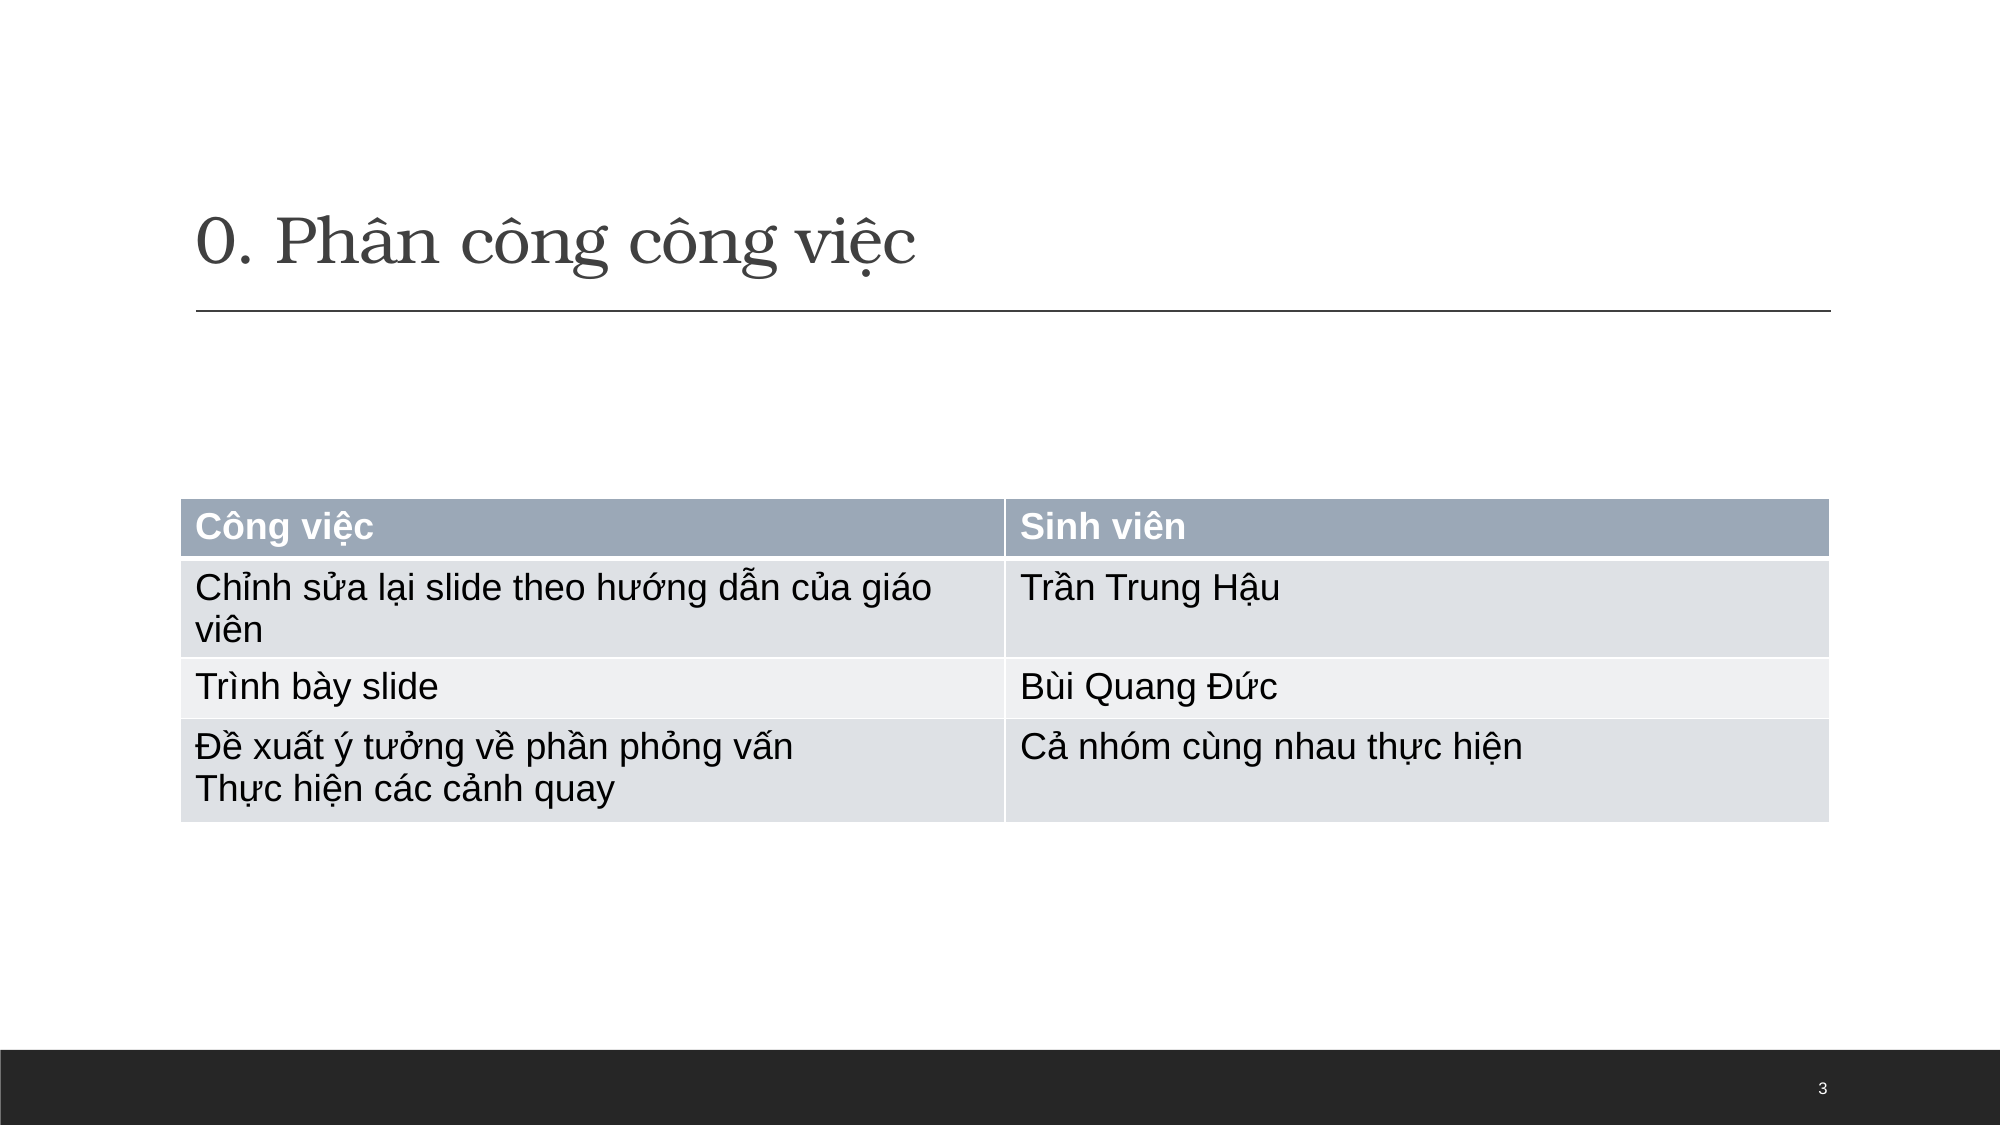

# 0. Phân công công việc
| Công việc | Sinh viên |
| --- | --- |
| Chỉnh sửa lại slide theo hướng dẫn của giáo viên | Trần Trung Hậu |
| Trình bày slide | Bùi Quang Đức |
| Đề xuất ý tưởng về phần phỏng vấn Thực hiện các cảnh quay | Cả nhóm cùng nhau thực hiện |
3